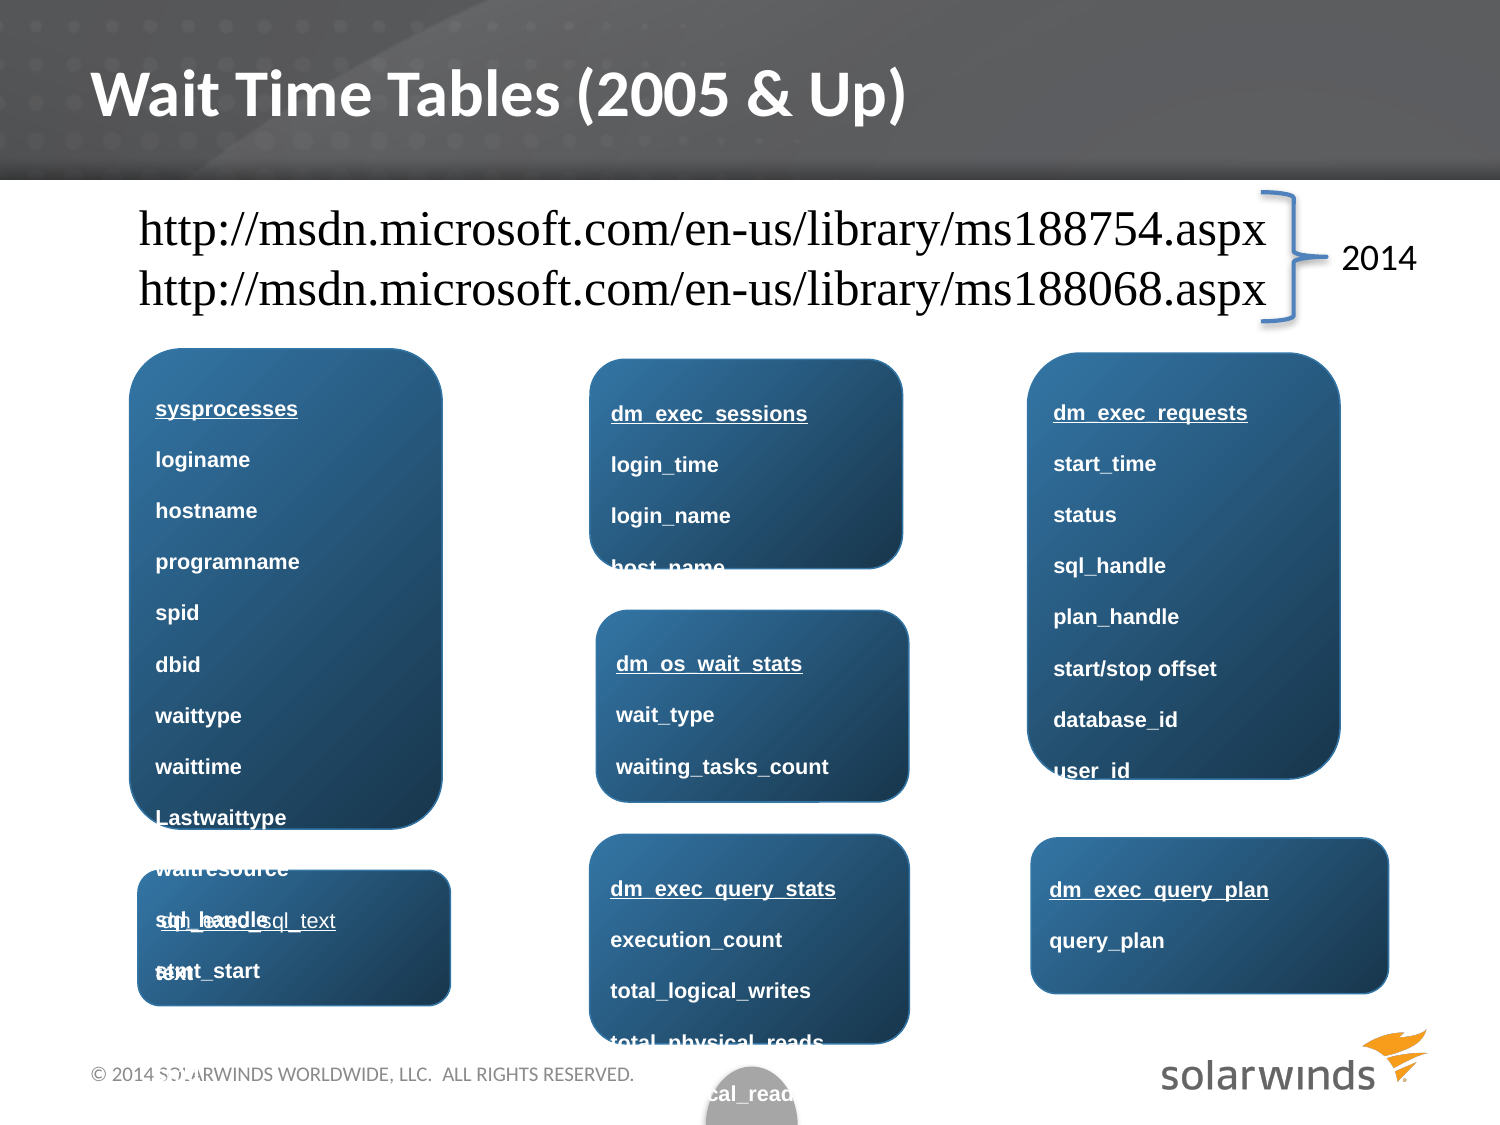

# Wait Time Tables (2005 & Up)
http://msdn.microsoft.com/en-us/library/ms188754.aspx
http://msdn.microsoft.com/en-us/library/ms188068.aspx

2014
sysprocesses
loginame
hostname
programname
spid
dbid
waittype
waittime
Lastwaittype
waitresource
sql_handle
stmt_start
stmt_end
cmd
dm_exec_requests
start_time
status
sql_handle
plan_handle
start/stop offset
database_id
user_id
blocking_session
wait_type
wait_time
dm_exec_sessions
login_time
login_name
host_name
program_name
session_id
dm_os_wait_stats
wait_type
waiting_tasks_count
wait_time_ms
dm_exec_query_stats
execution_count
total_logical_writes
total_physical_reads
total_logical_reads

dm_exec_query_plan
query_plan

 dm_exec_sql_text
text
© 2014 SOLARWINDS WORLDWIDE, LLC.  ALL RIGHTS RESERVED.